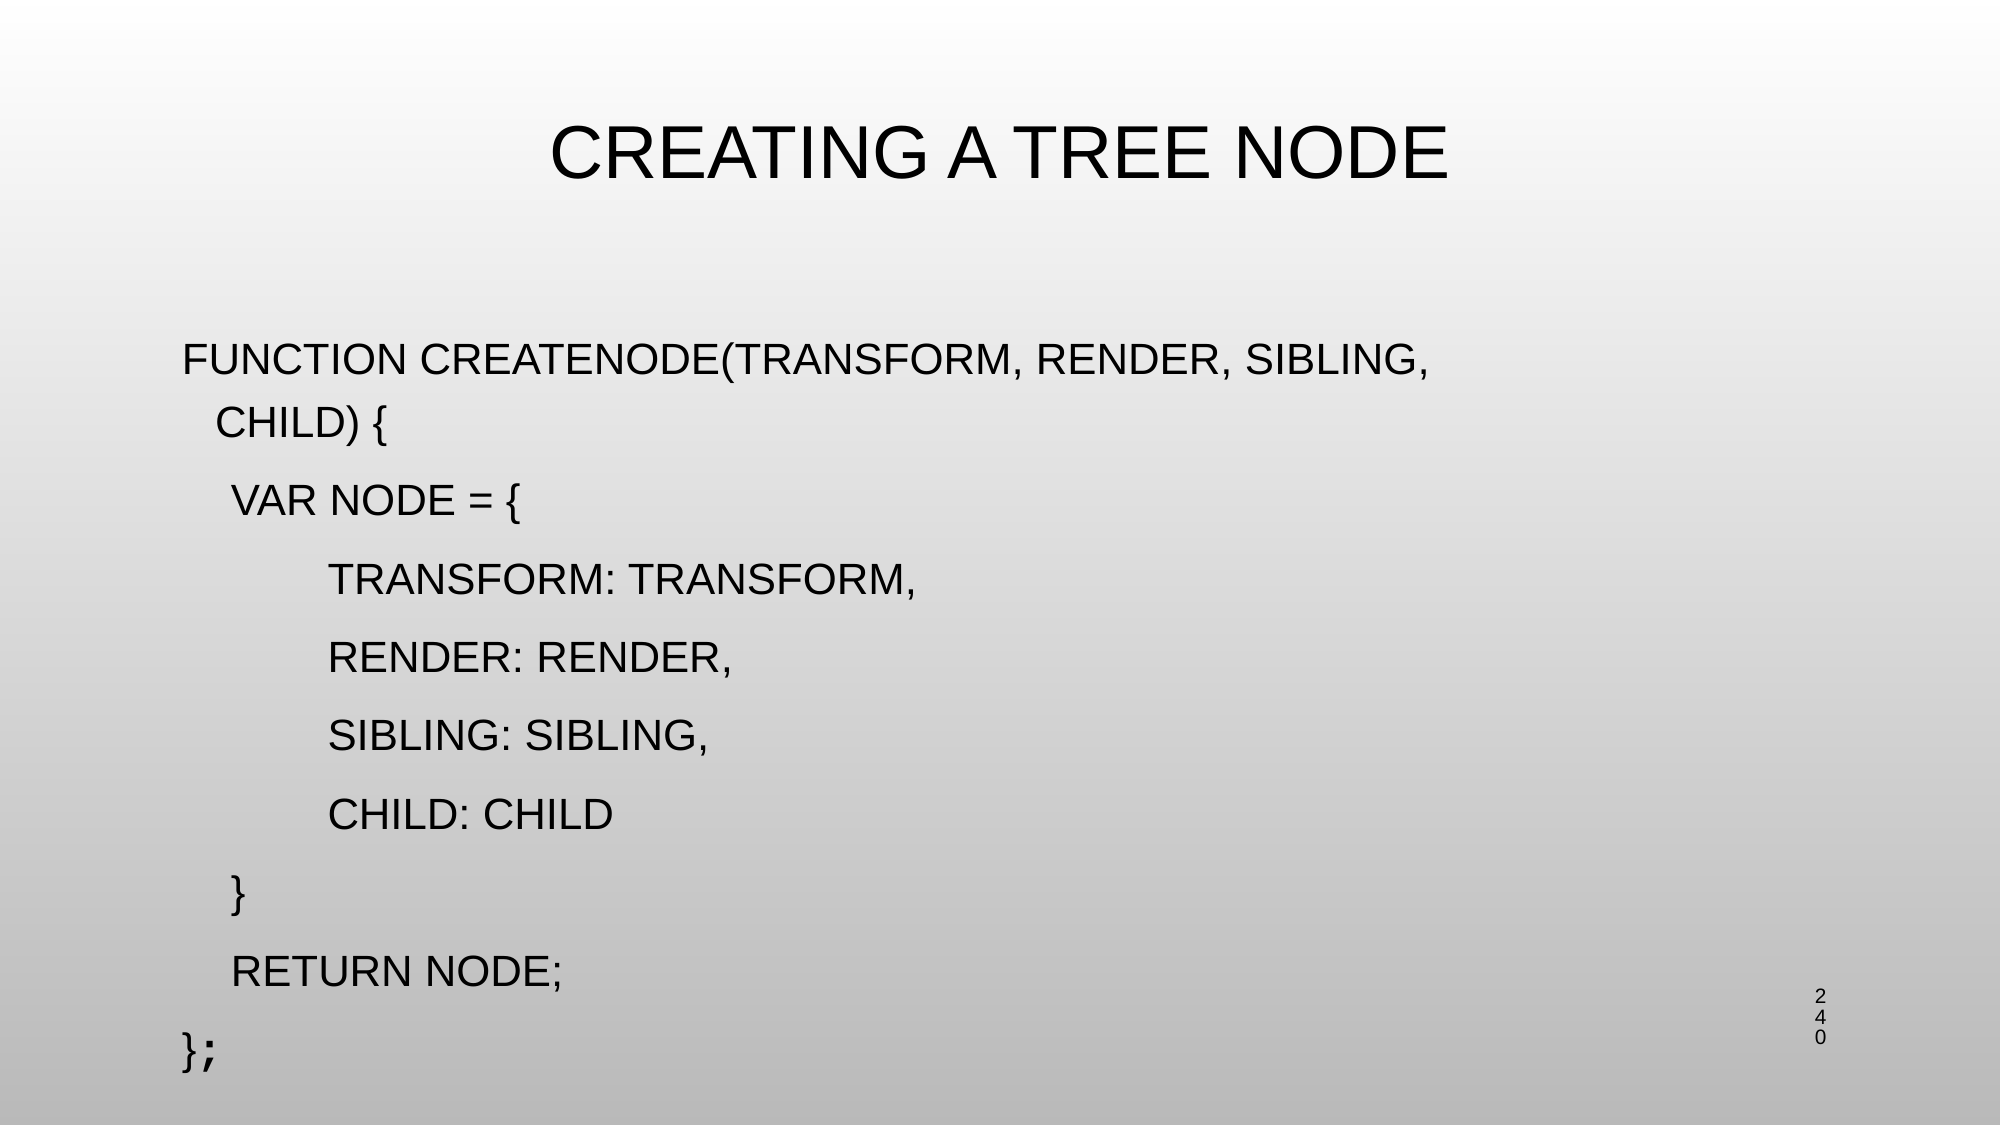

# Creating a tree node
function createNode(transform, render, sibling, child) {
    var node = {
    	transform: transform,
    	render: render,
    	sibling: sibling,
    	child: child
    }
    return node;
};
240